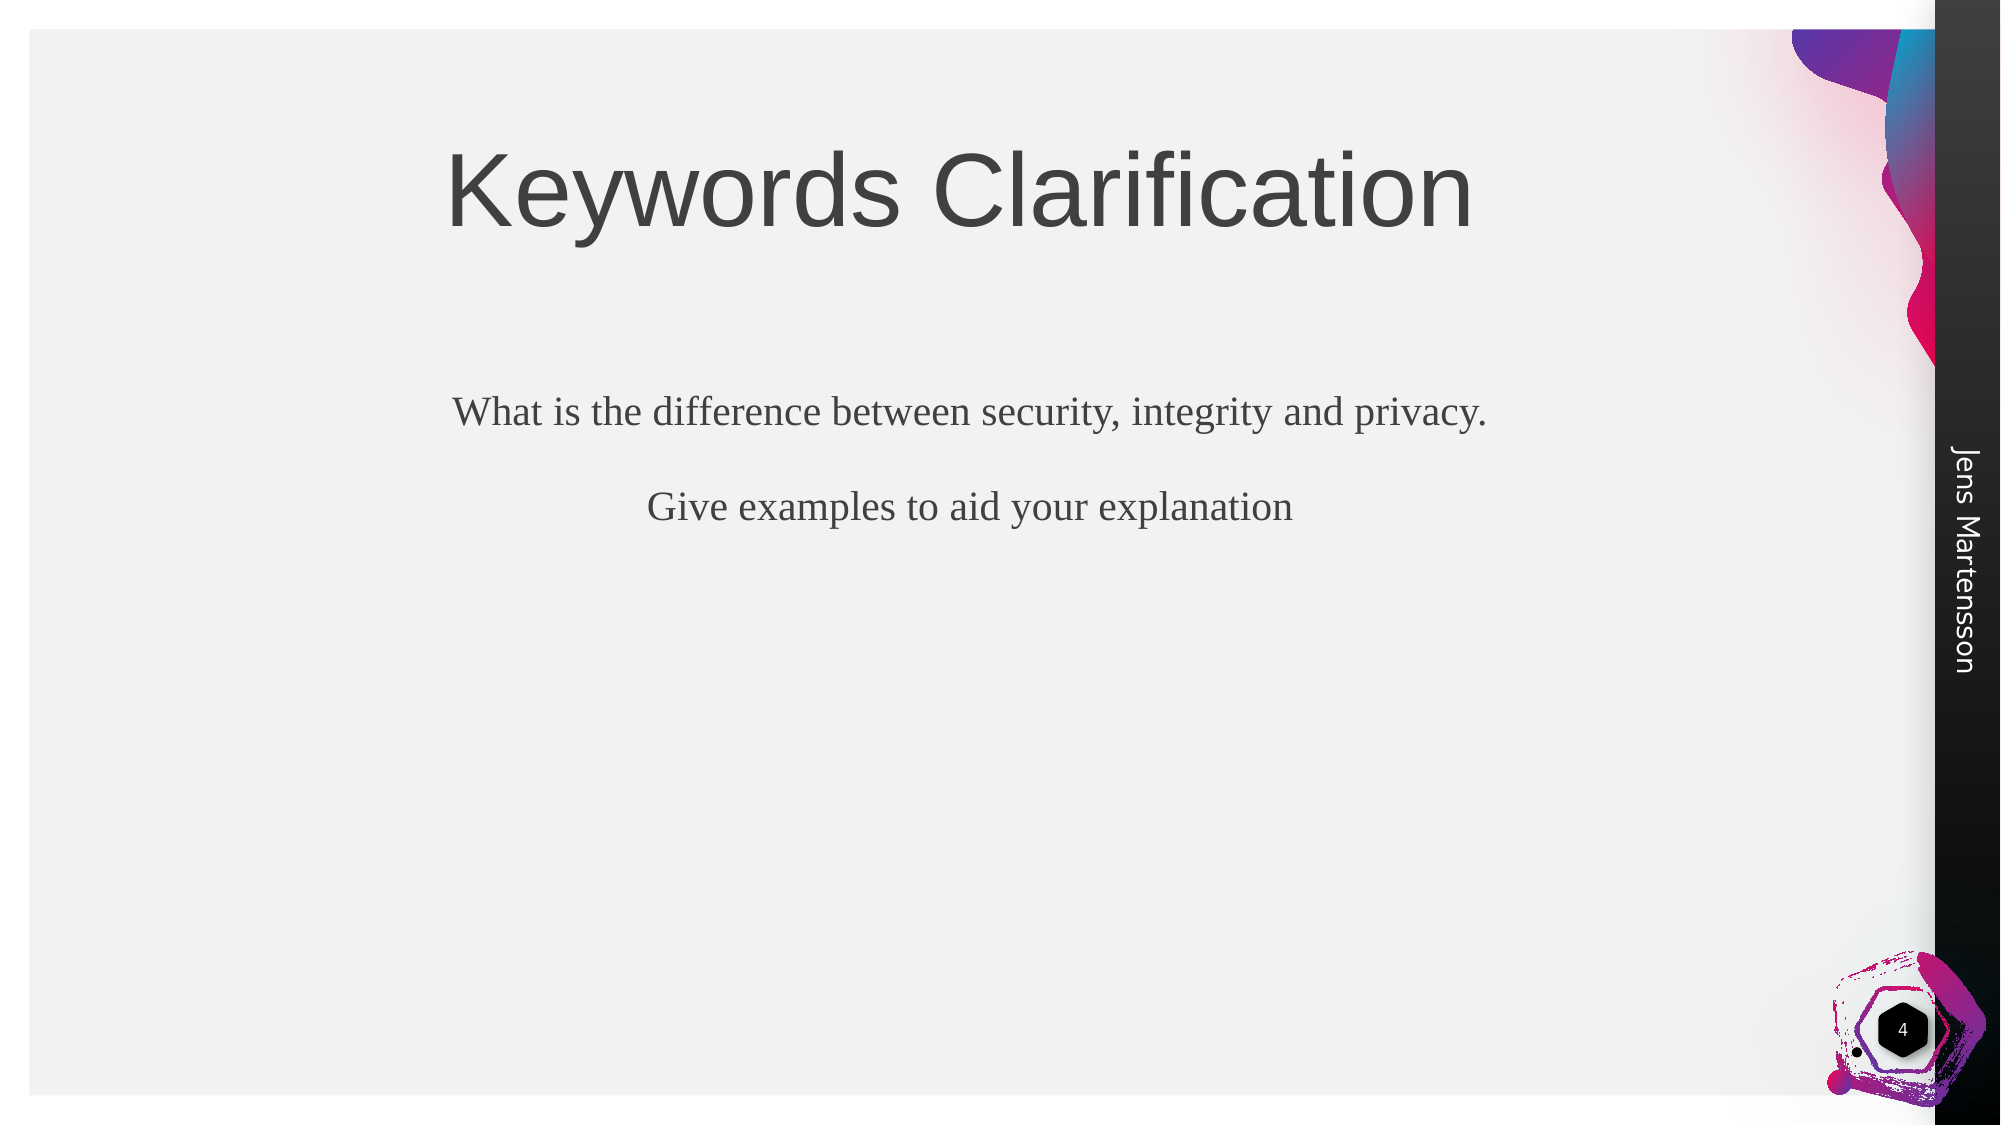

# Keywords Clarification
What is the difference between security, integrity and privacy.
Give examples to aid your explanation

4